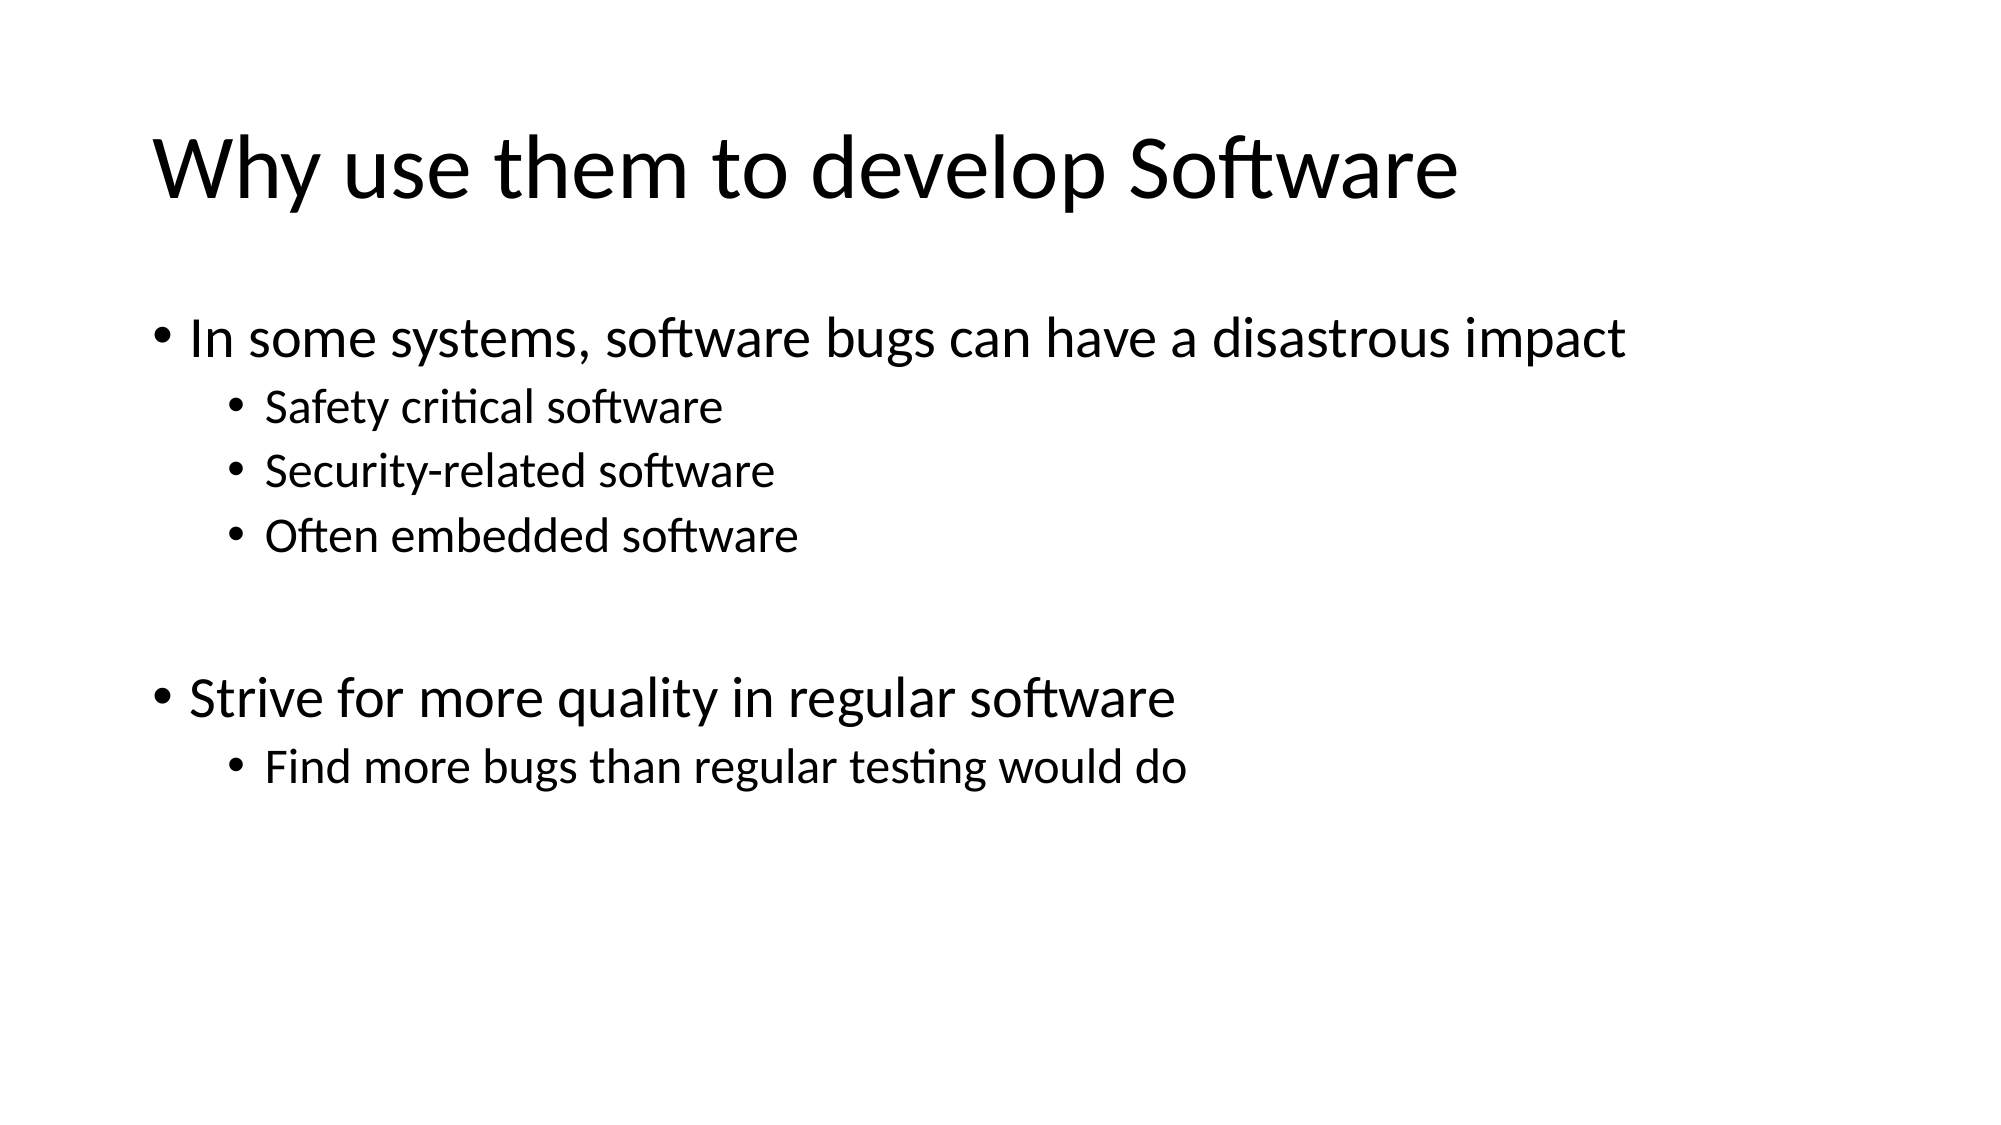

# Why use them to develop Software
In some systems, software bugs can have a disastrous impact
Safety critical software
Security-related software
Often embedded software

Strive for more quality in regular software
Find more bugs than regular testing would do